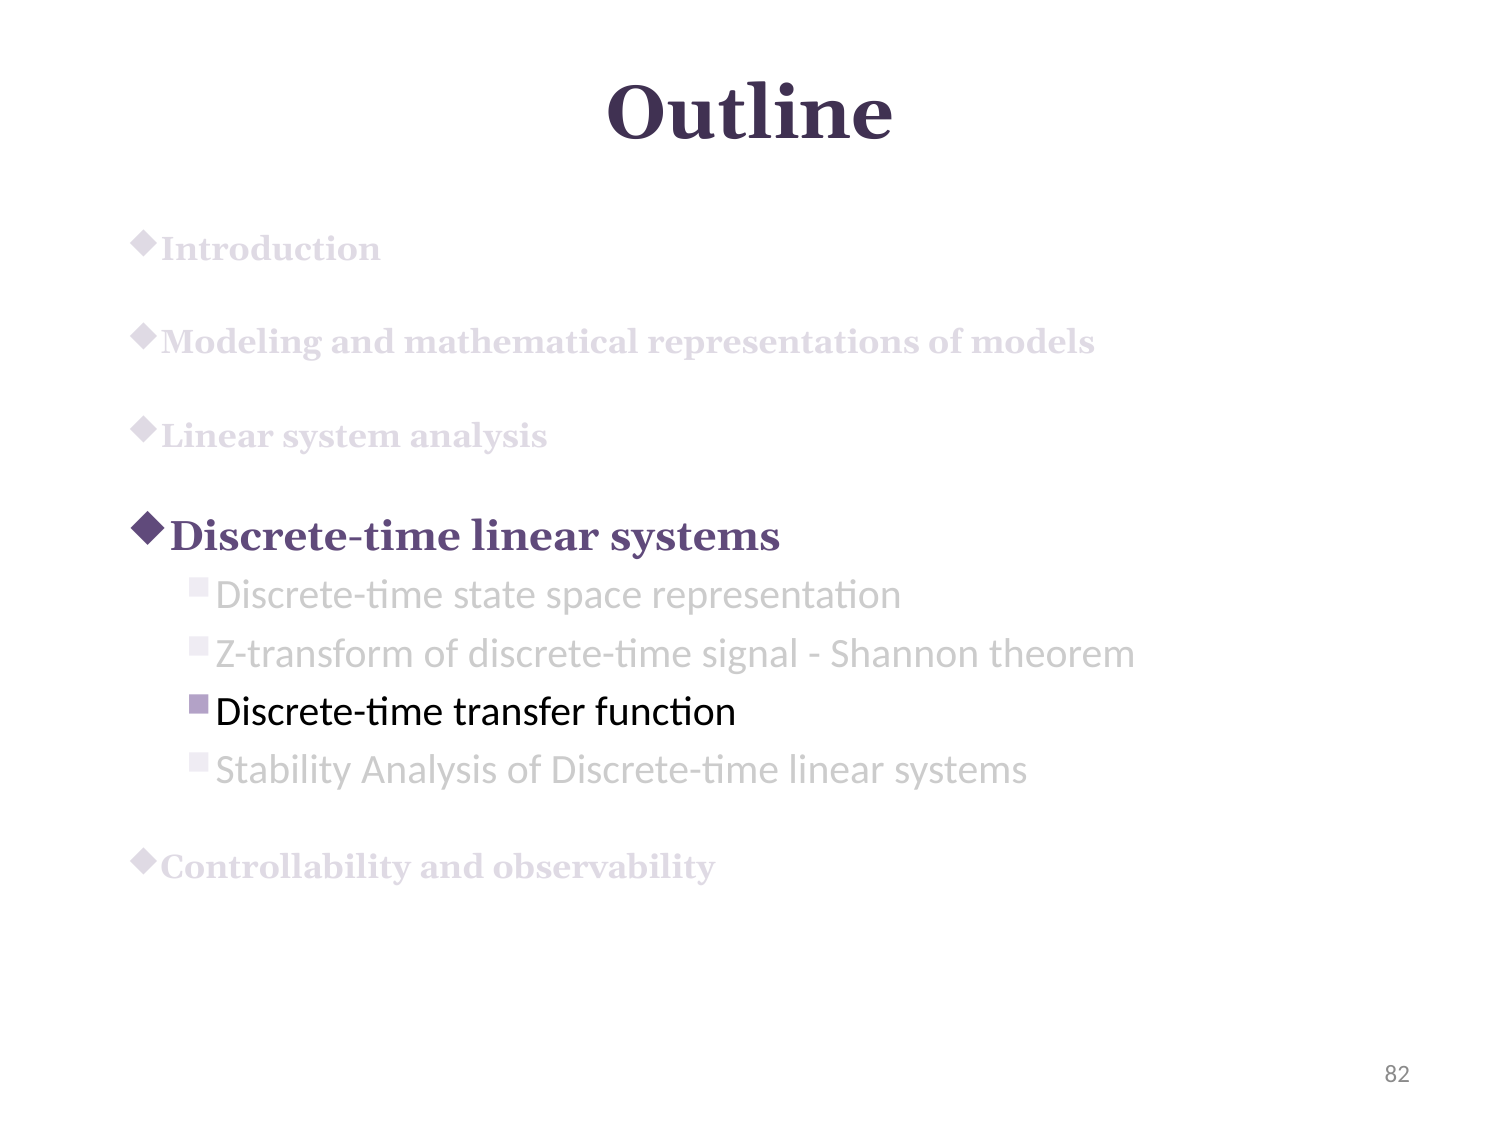

# Outline

Introduction

Modeling and mathematical representations of models

Linear system analysis

Discrete-time linear systems
Discrete-time state space representation
Z-transform of discrete-time signal - Shannon theorem
Discrete-time transfer function
Stability Analysis of Discrete-time linear systems

Controllability and observability

82